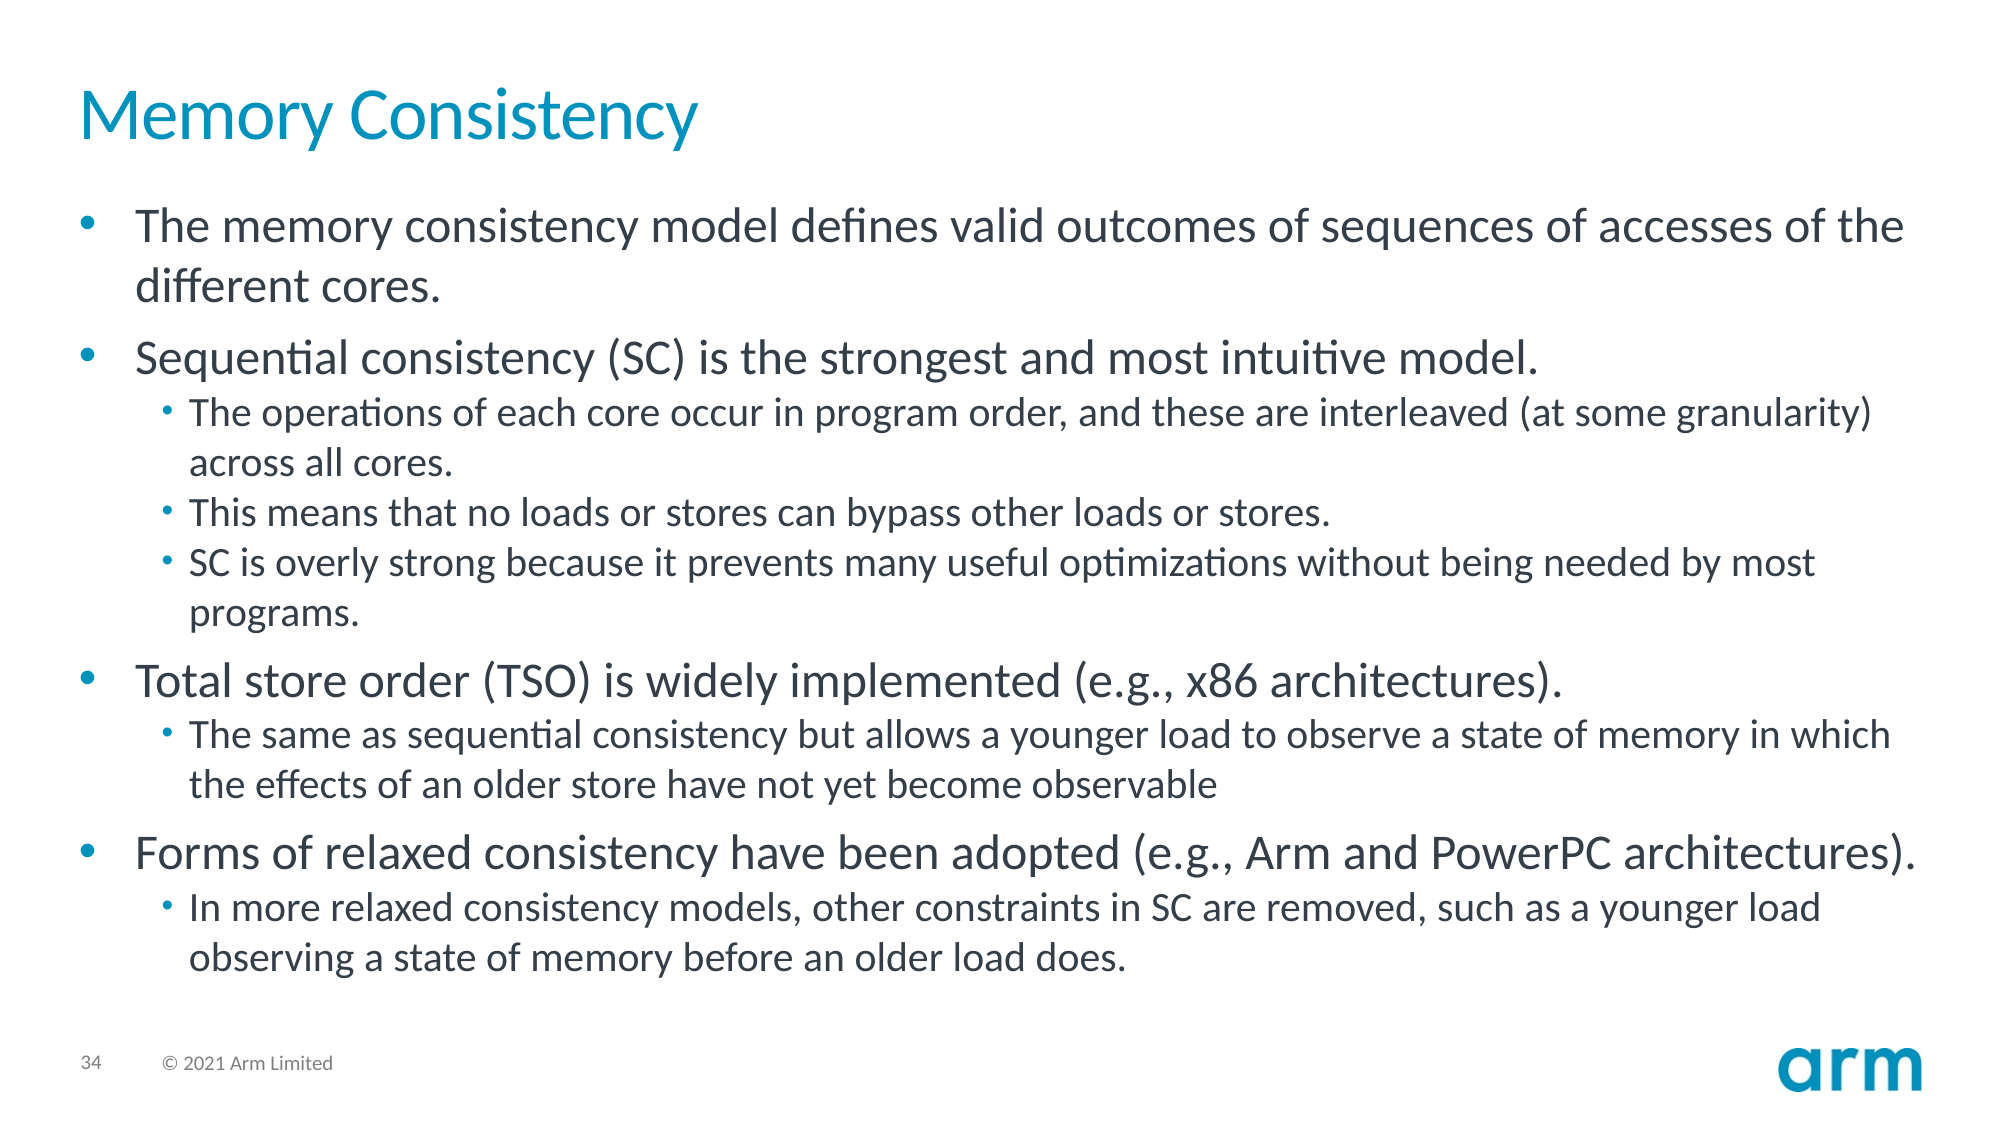

# Memory Consistency
The memory consistency model defines valid outcomes of sequences of accesses of the different cores.
Sequential consistency (SC) is the strongest and most intuitive model.
The operations of each core occur in program order, and these are interleaved (at some granularity) across all cores.
This means that no loads or stores can bypass other loads or stores.
SC is overly strong because it prevents many useful optimizations without being needed by most programs.
Total store order (TSO) is widely implemented (e.g., x86 architectures).
The same as sequential consistency but allows a younger load to observe a state of memory in which the effects of an older store have not yet become observable
Forms of relaxed consistency have been adopted (e.g., Arm and PowerPC architectures).
In more relaxed consistency models, other constraints in SC are removed, such as a younger load observing a state of memory before an older load does.